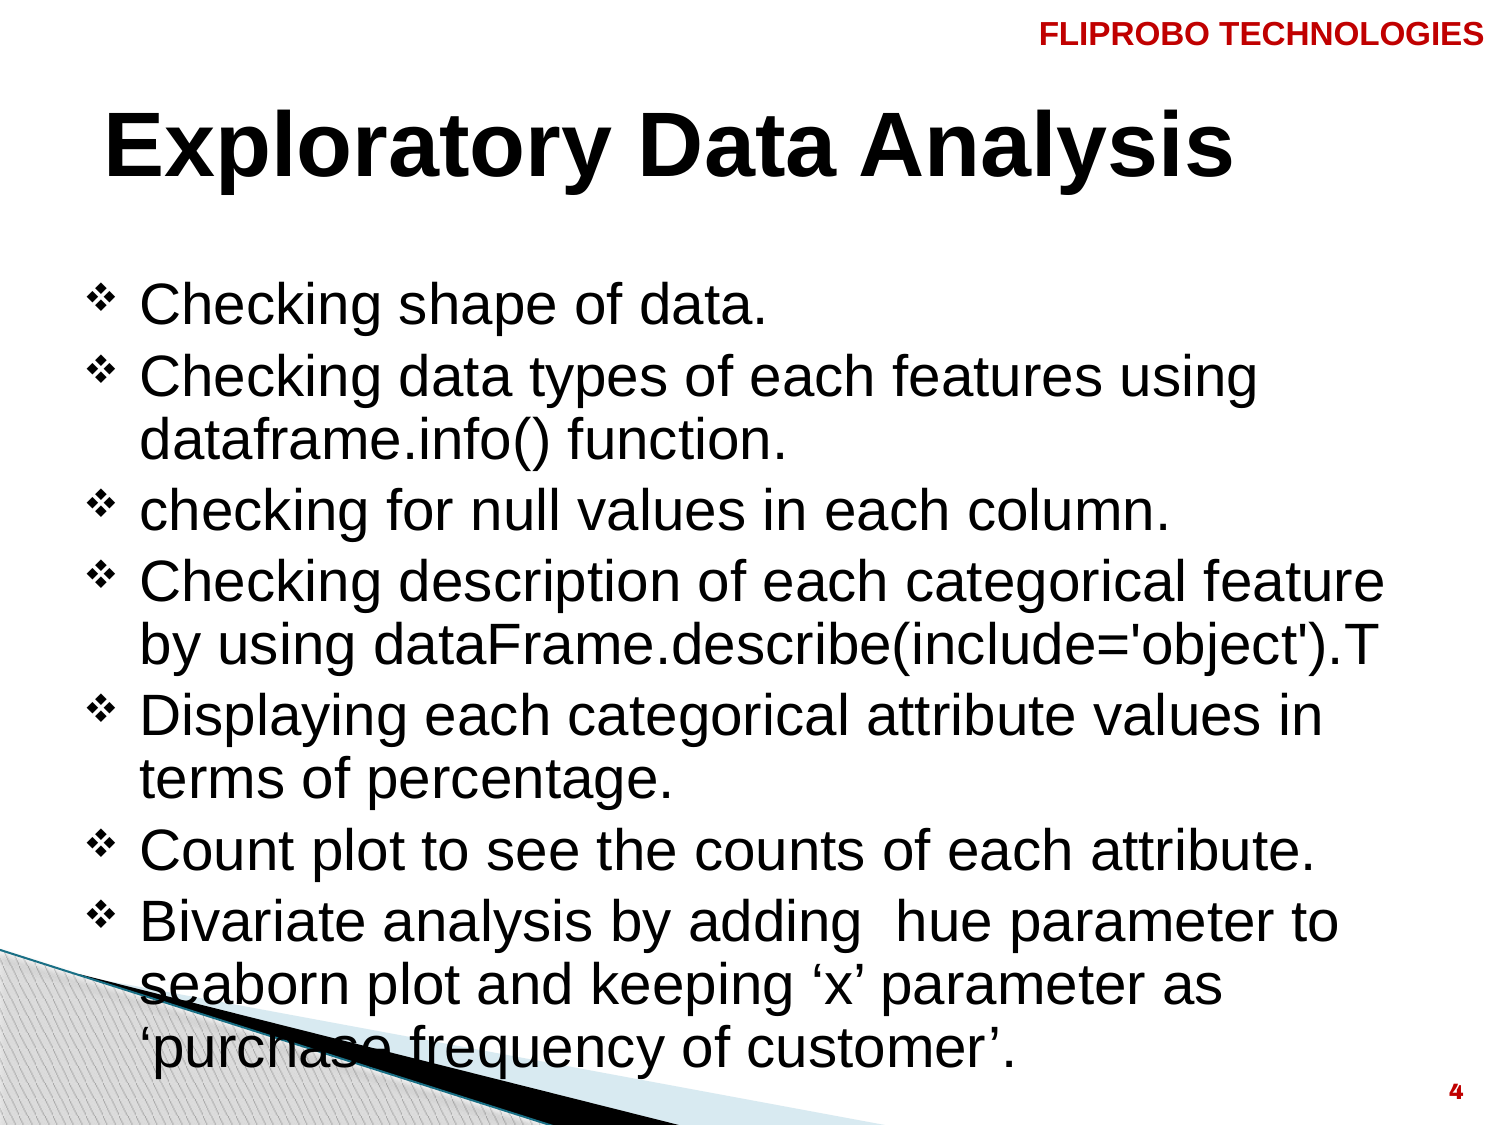

FLIPROBO TECHNOLOGIES
# Exploratory Data Analysis
Checking shape of data.
Checking data types of each features using dataframe.info() function.
checking for null values in each column.
Checking description of each categorical feature by using dataFrame.describe(include='object').T
Displaying each categorical attribute values in terms of percentage.
Count plot to see the counts of each attribute.
Bivariate analysis by adding  hue parameter to seaborn plot and keeping ‘x’ parameter as ‘purchase frequency of customer’.
4